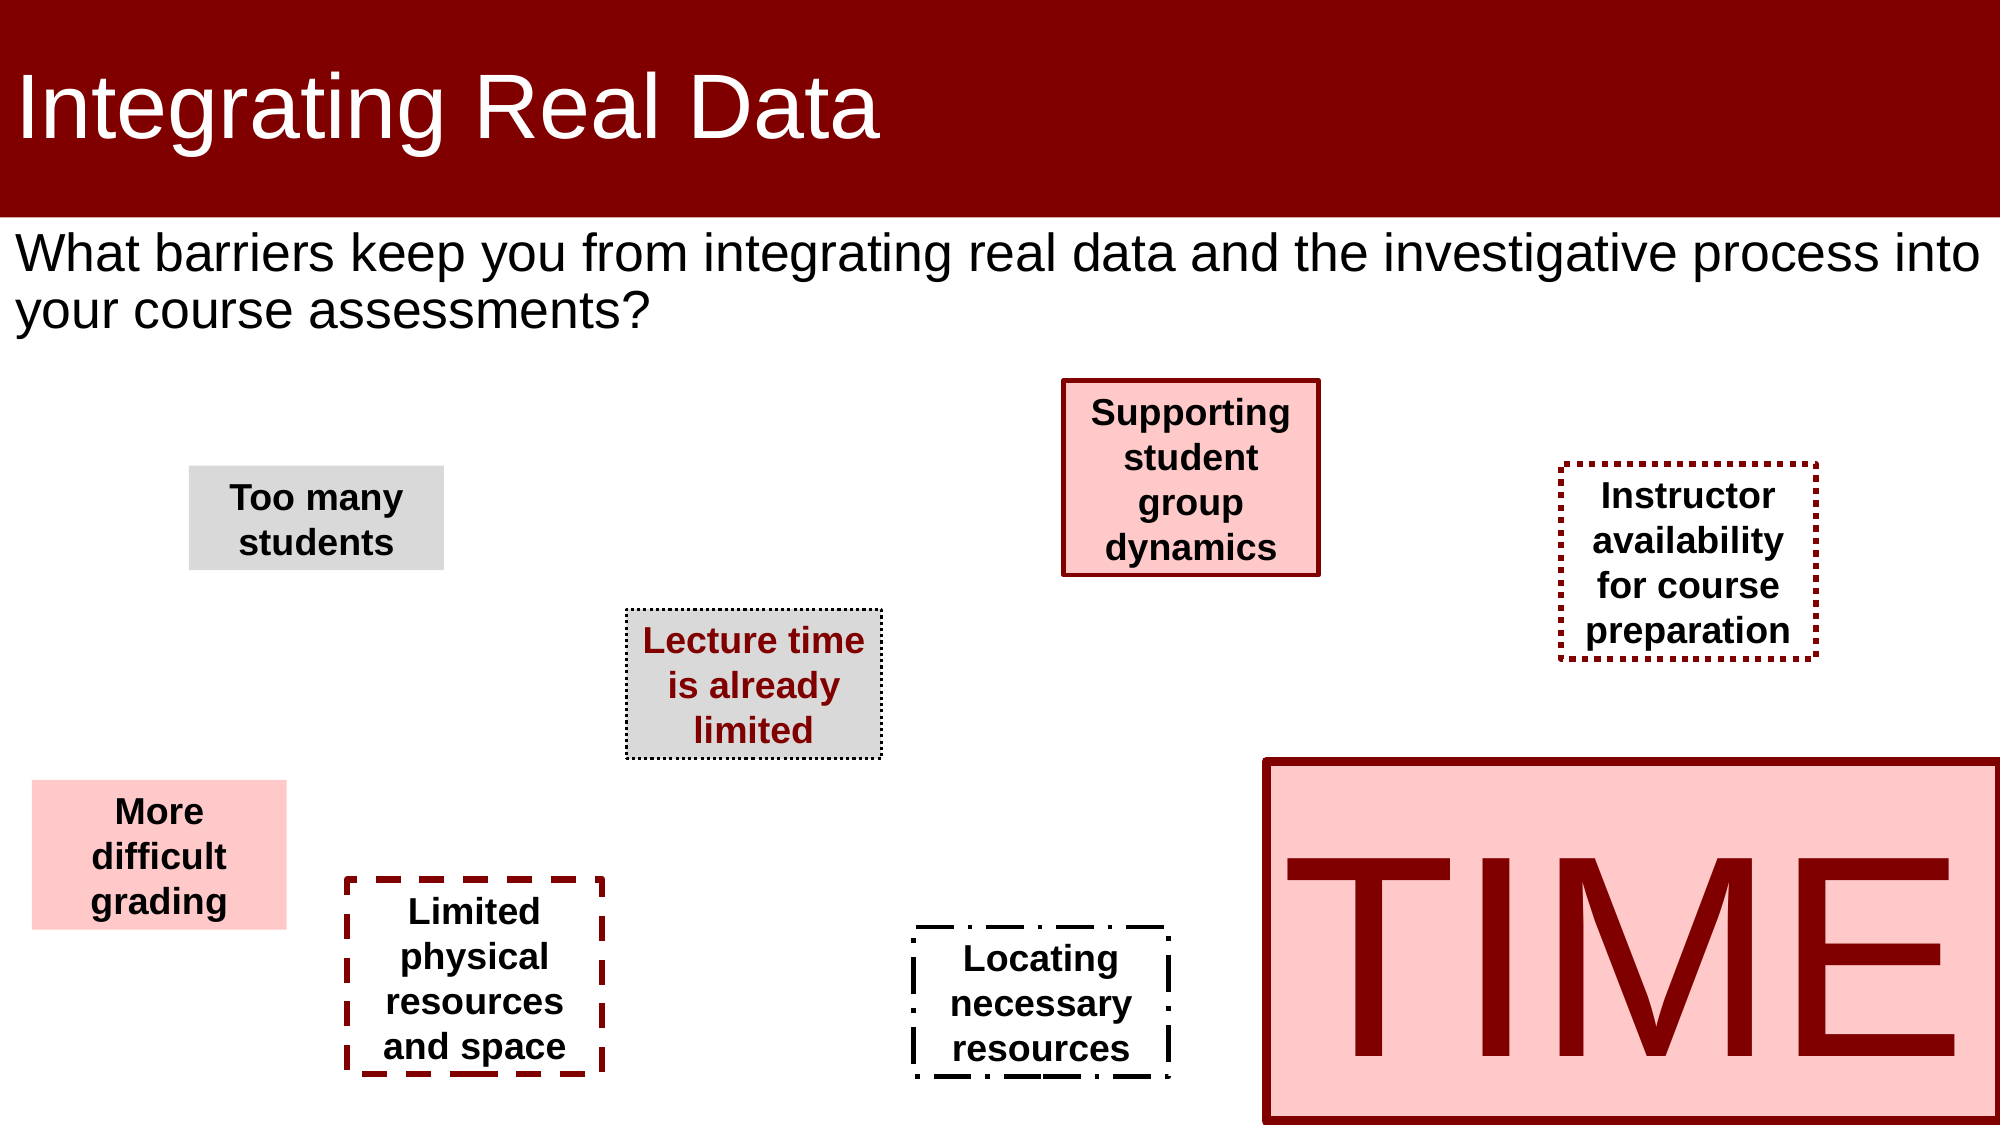

# Integrating Real Data
What barriers keep you from integrating real data and the investigative process into your course assessments?
Supporting student group dynamics
Too many students
Instructor availability for course preparation
Lecture time is already limited
More difficult grading
TIME
Limited physical resources and space
Locating necessary resources